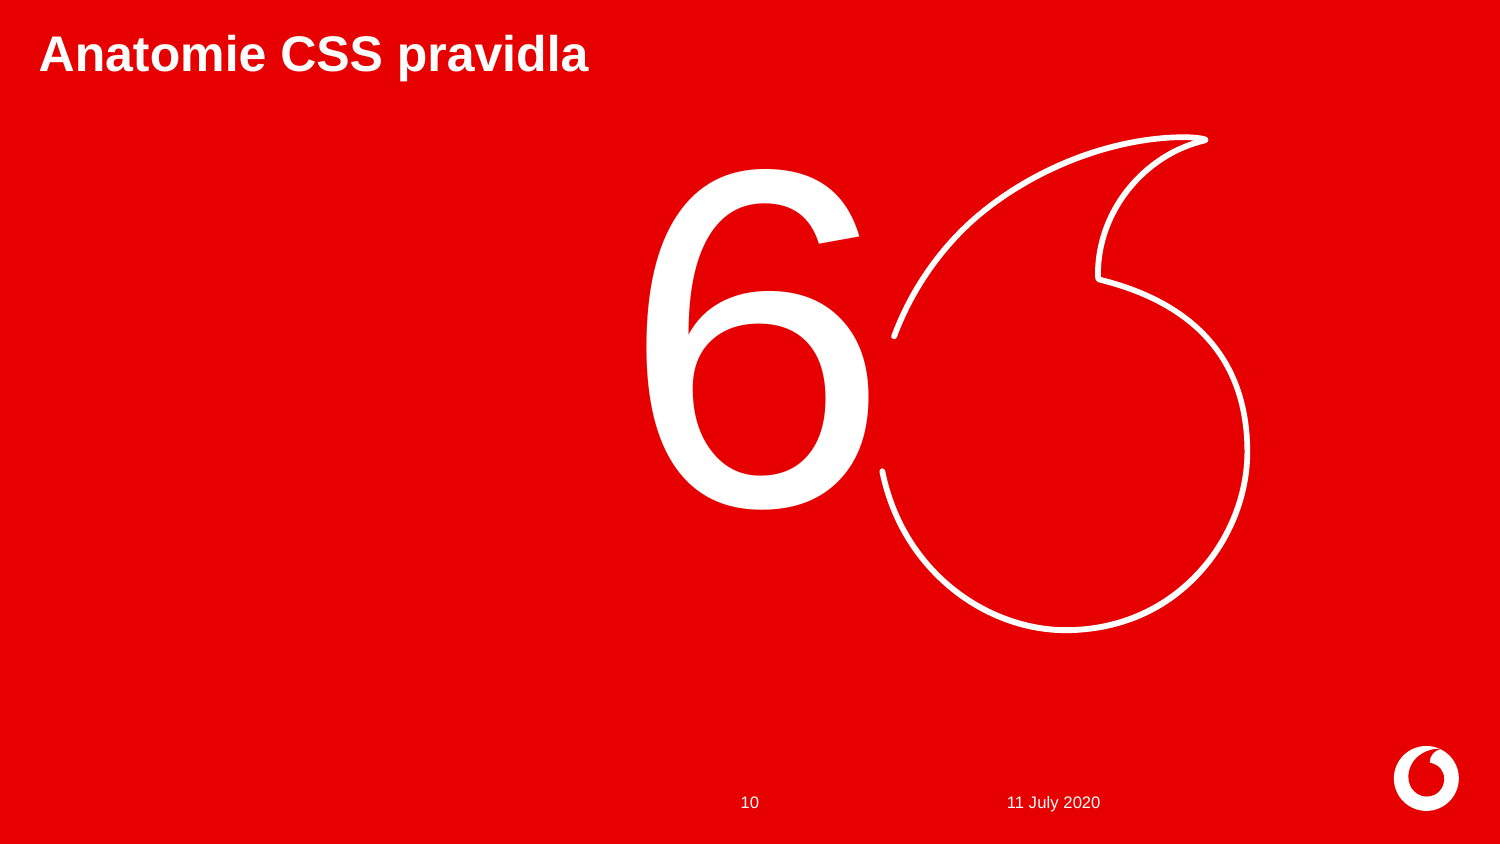

# Anatomie CSS pravidla
6
11 July 2020
10